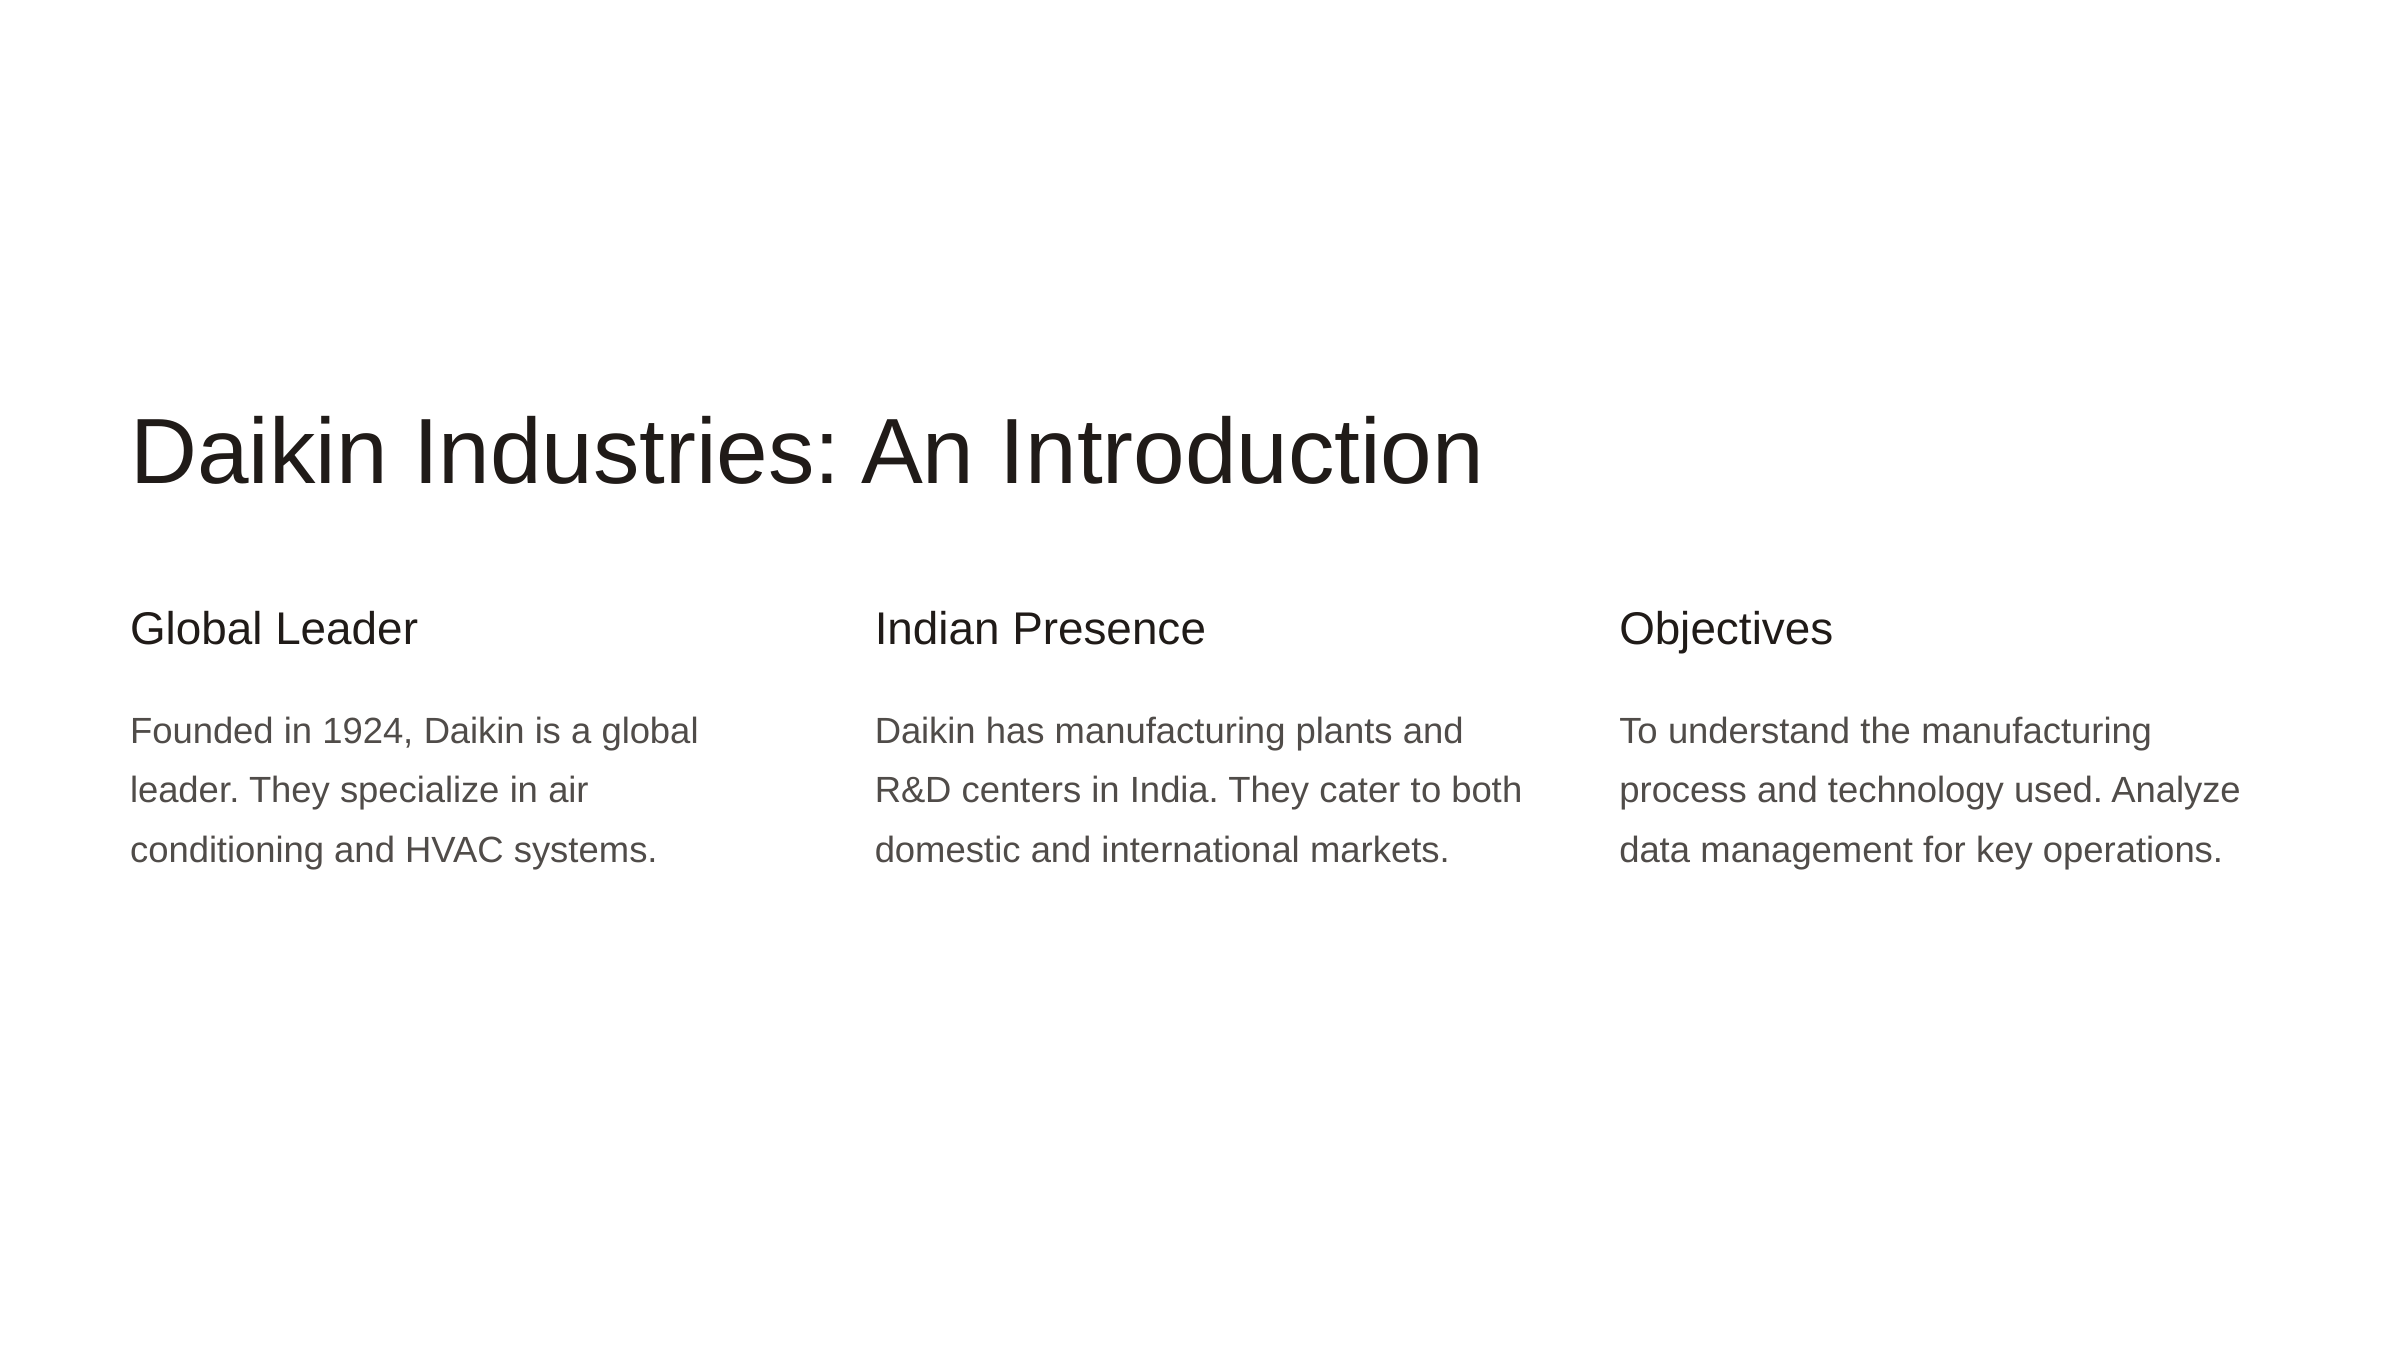

Daikin Industries: An Introduction
Global Leader
Indian Presence
Objectives
Founded in 1924, Daikin is a global leader. They specialize in air conditioning and HVAC systems.
Daikin has manufacturing plants and R&D centers in India. They cater to both domestic and international markets.
To understand the manufacturing process and technology used. Analyze data management for key operations.